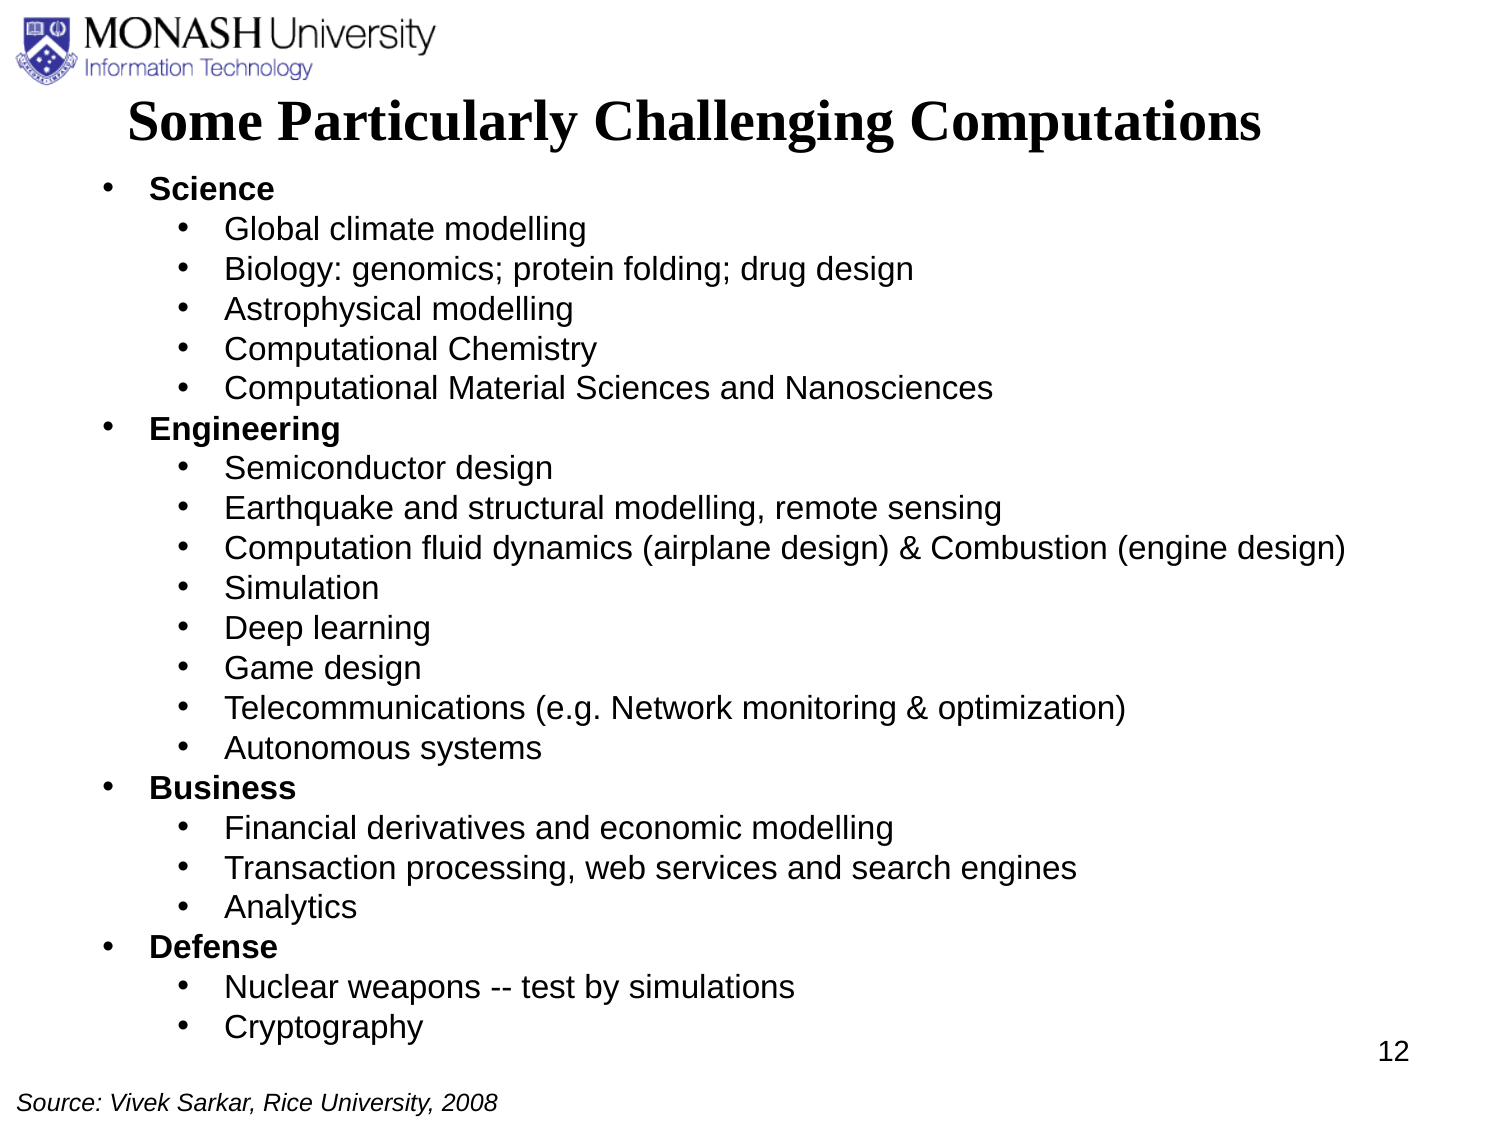

Some Particularly Challenging Computations
Science
Global climate modelling
Biology: genomics; protein folding; drug design
Astrophysical modelling
Computational Chemistry
Computational Material Sciences and Nanosciences
Engineering
Semiconductor design
Earthquake and structural modelling, remote sensing
Computation fluid dynamics (airplane design) & Combustion (engine design)
Simulation
Deep learning
Game design
Telecommunications (e.g. Network monitoring & optimization)
Autonomous systems
Business
Financial derivatives and economic modelling
Transaction processing, web services and search engines
Analytics
Defense
Nuclear weapons -- test by simulations
Cryptography
12
Source: Vivek Sarkar, Rice University, 2008